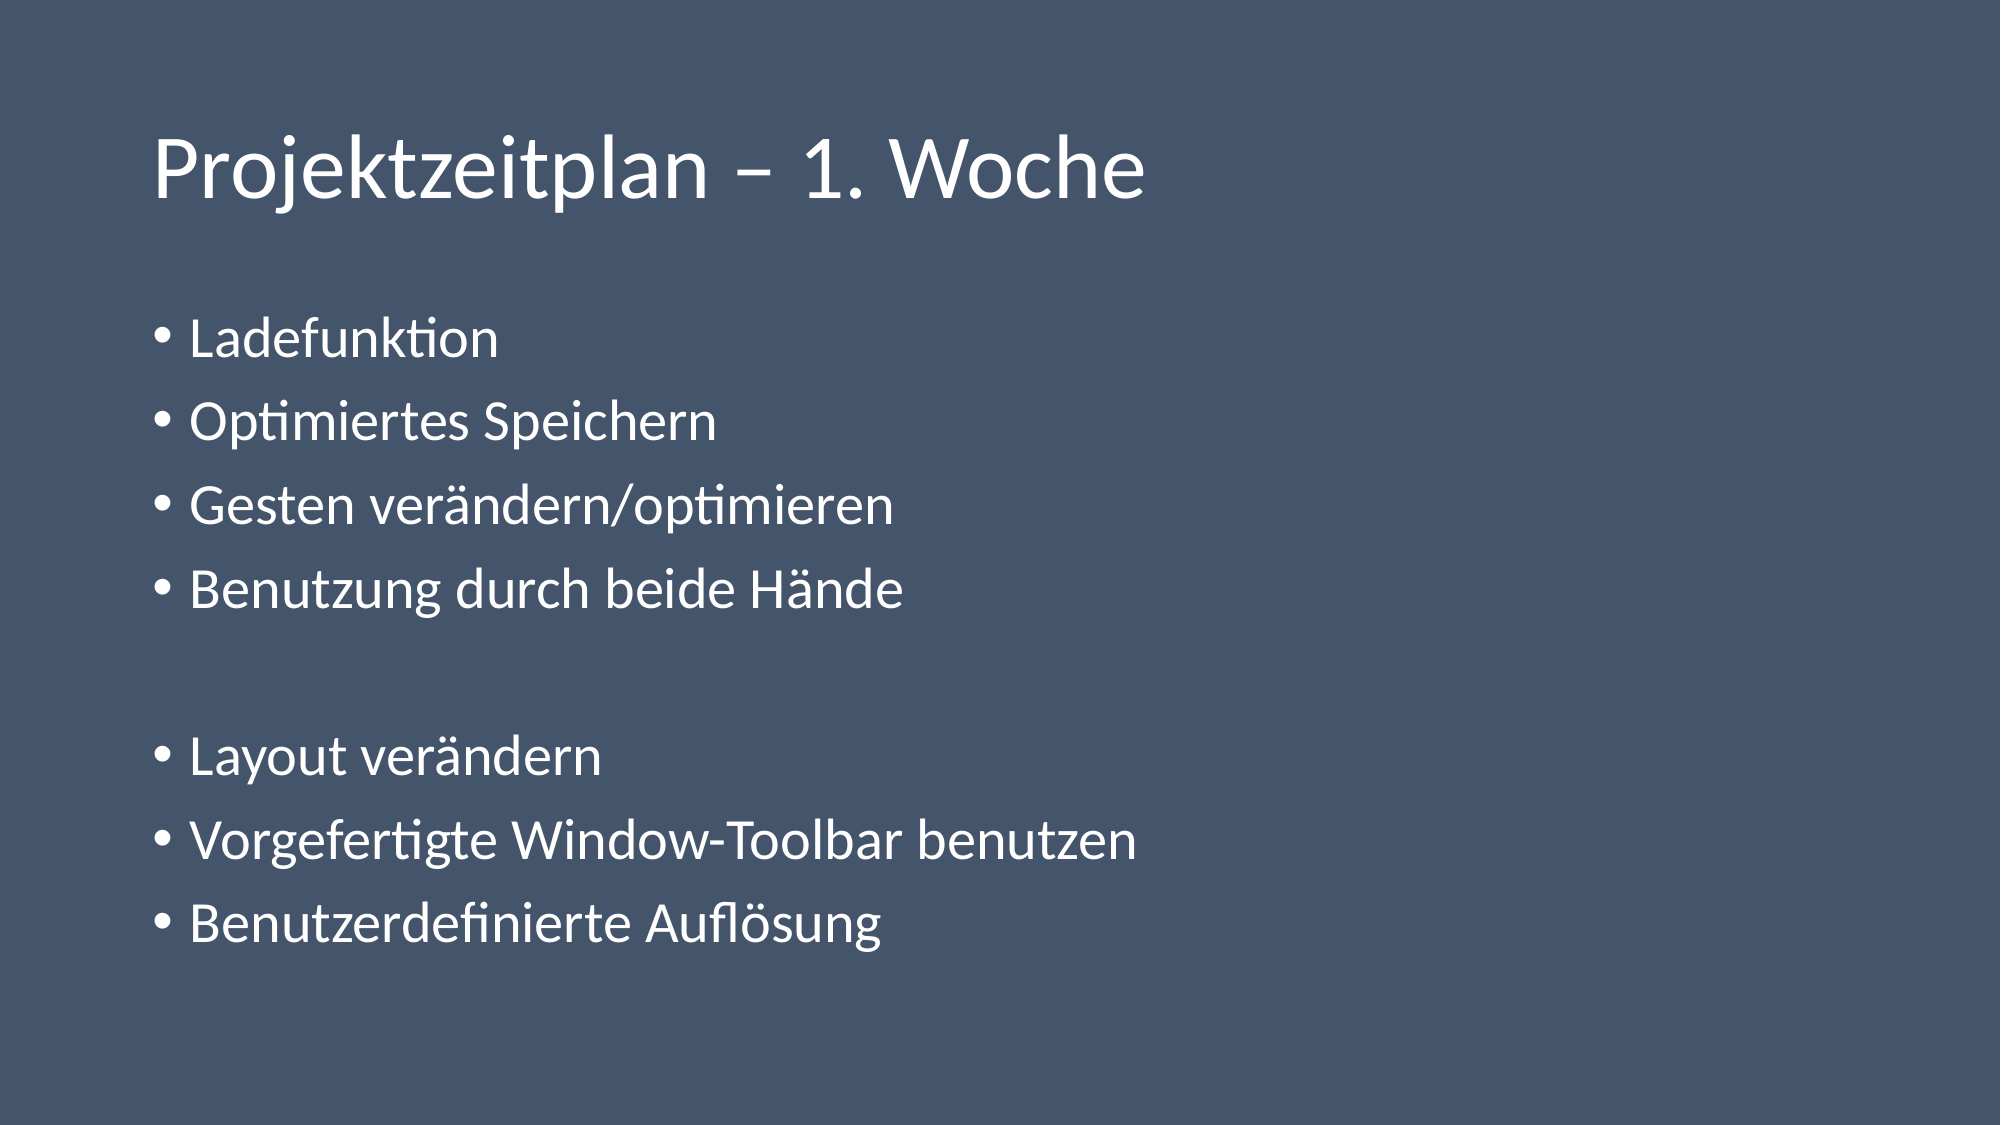

# Projektzeitplan – 1. Woche
Ladefunktion
Optimiertes Speichern
Gesten verändern/optimieren
Benutzung durch beide Hände

Layout verändern
Vorgefertigte Window-Toolbar benutzen
Benutzerdefinierte Auflösung